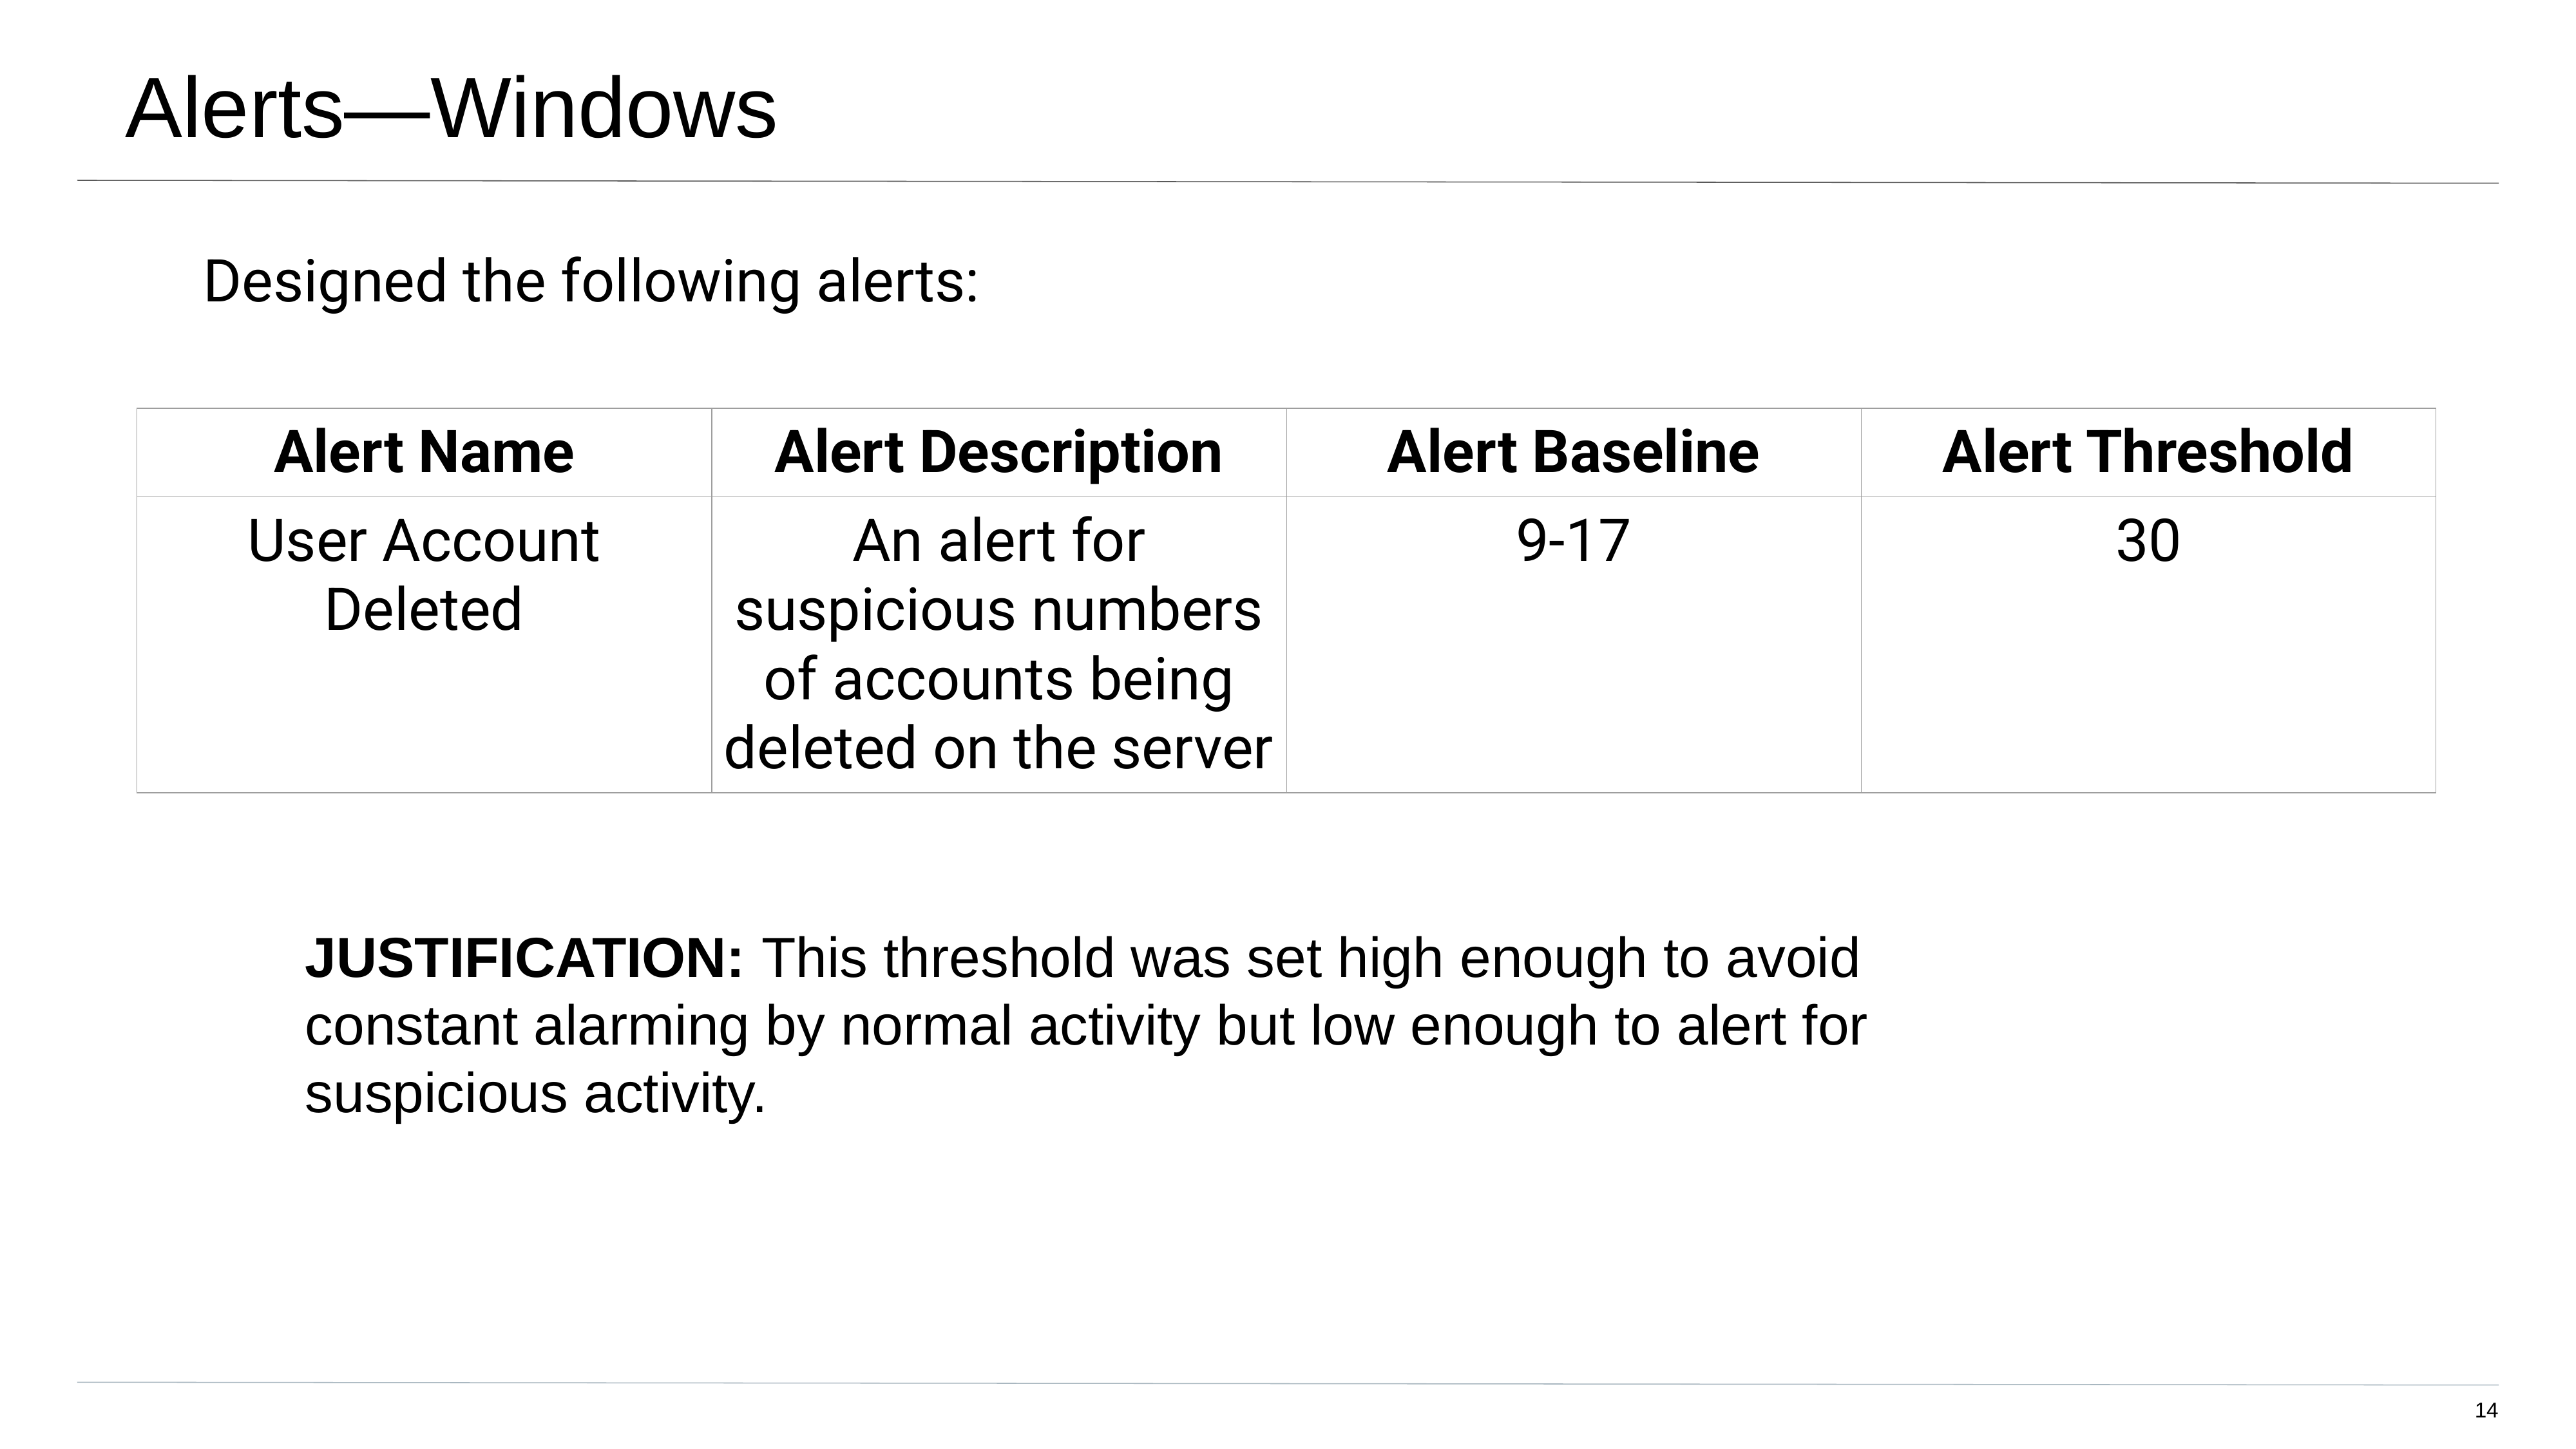

# Alerts—Windows
Designed the following alerts:

| Alert Name | Alert Description | Alert Baseline | Alert Threshold |
| --- | --- | --- | --- |
| User Account Deleted | An alert for suspicious numbers of accounts being deleted on the server | 9-17 | 30 |
JUSTIFICATION: This threshold was set high enough to avoid constant alarming by normal activity but low enough to alert for suspicious activity.
14